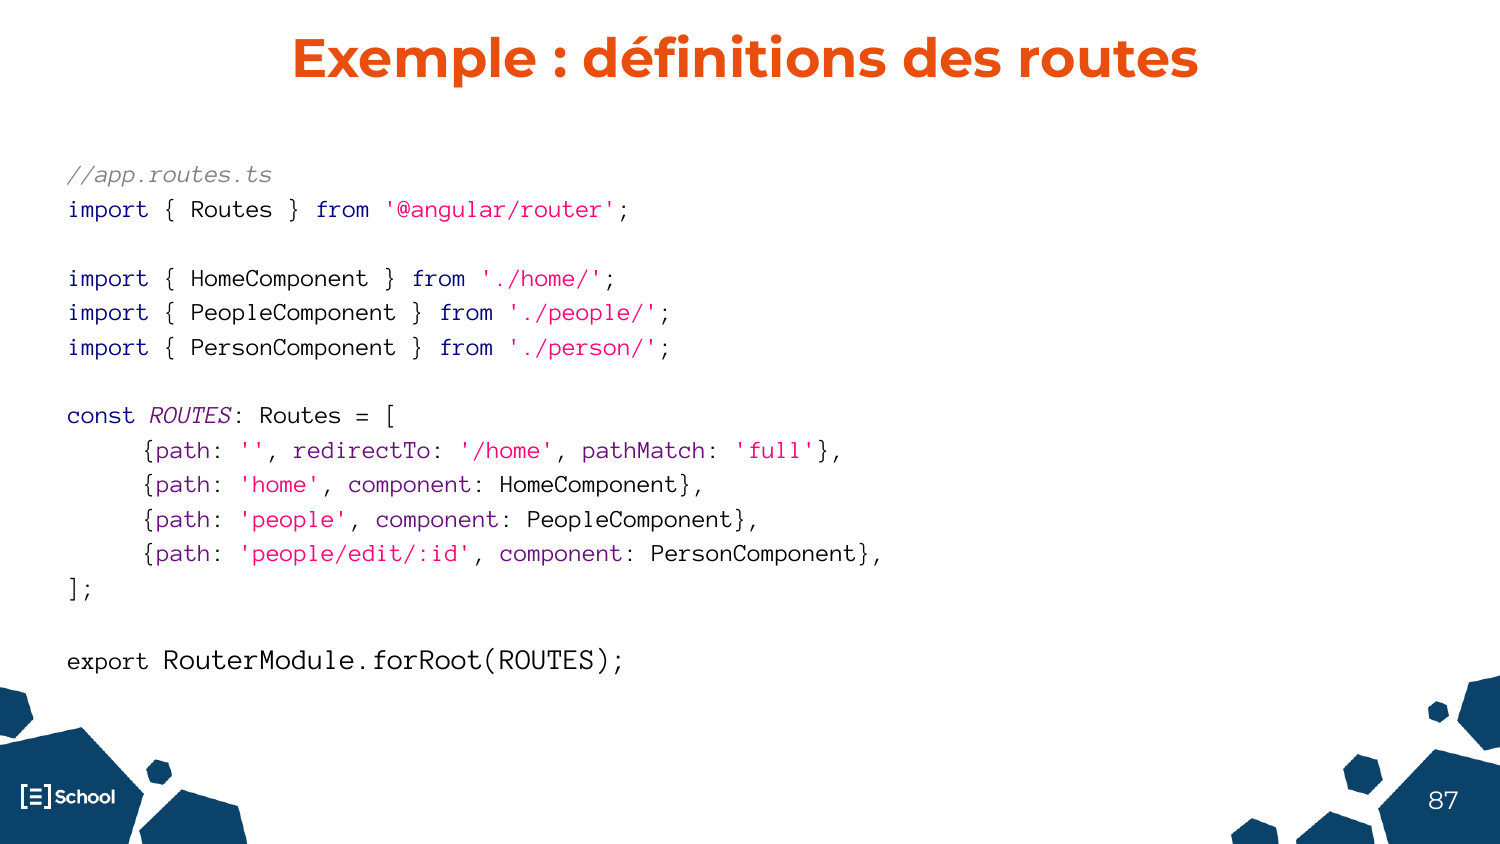

# Exemple : définitions des routes
//app.routes.ts
import { Routes } from '@angular/router';

import { HomeComponent } from './home/';
import { PeopleComponent } from './people/';
import { PersonComponent } from './person/';

const ROUTES: Routes = [
{path: '', redirectTo: '/home', pathMatch: 'full'},
{path: 'home', component: HomeComponent},
{path: 'people', component: PeopleComponent},
{path: 'people/edit/:id', component: PersonComponent},
];

export RouterModule.forRoot(ROUTES);
87